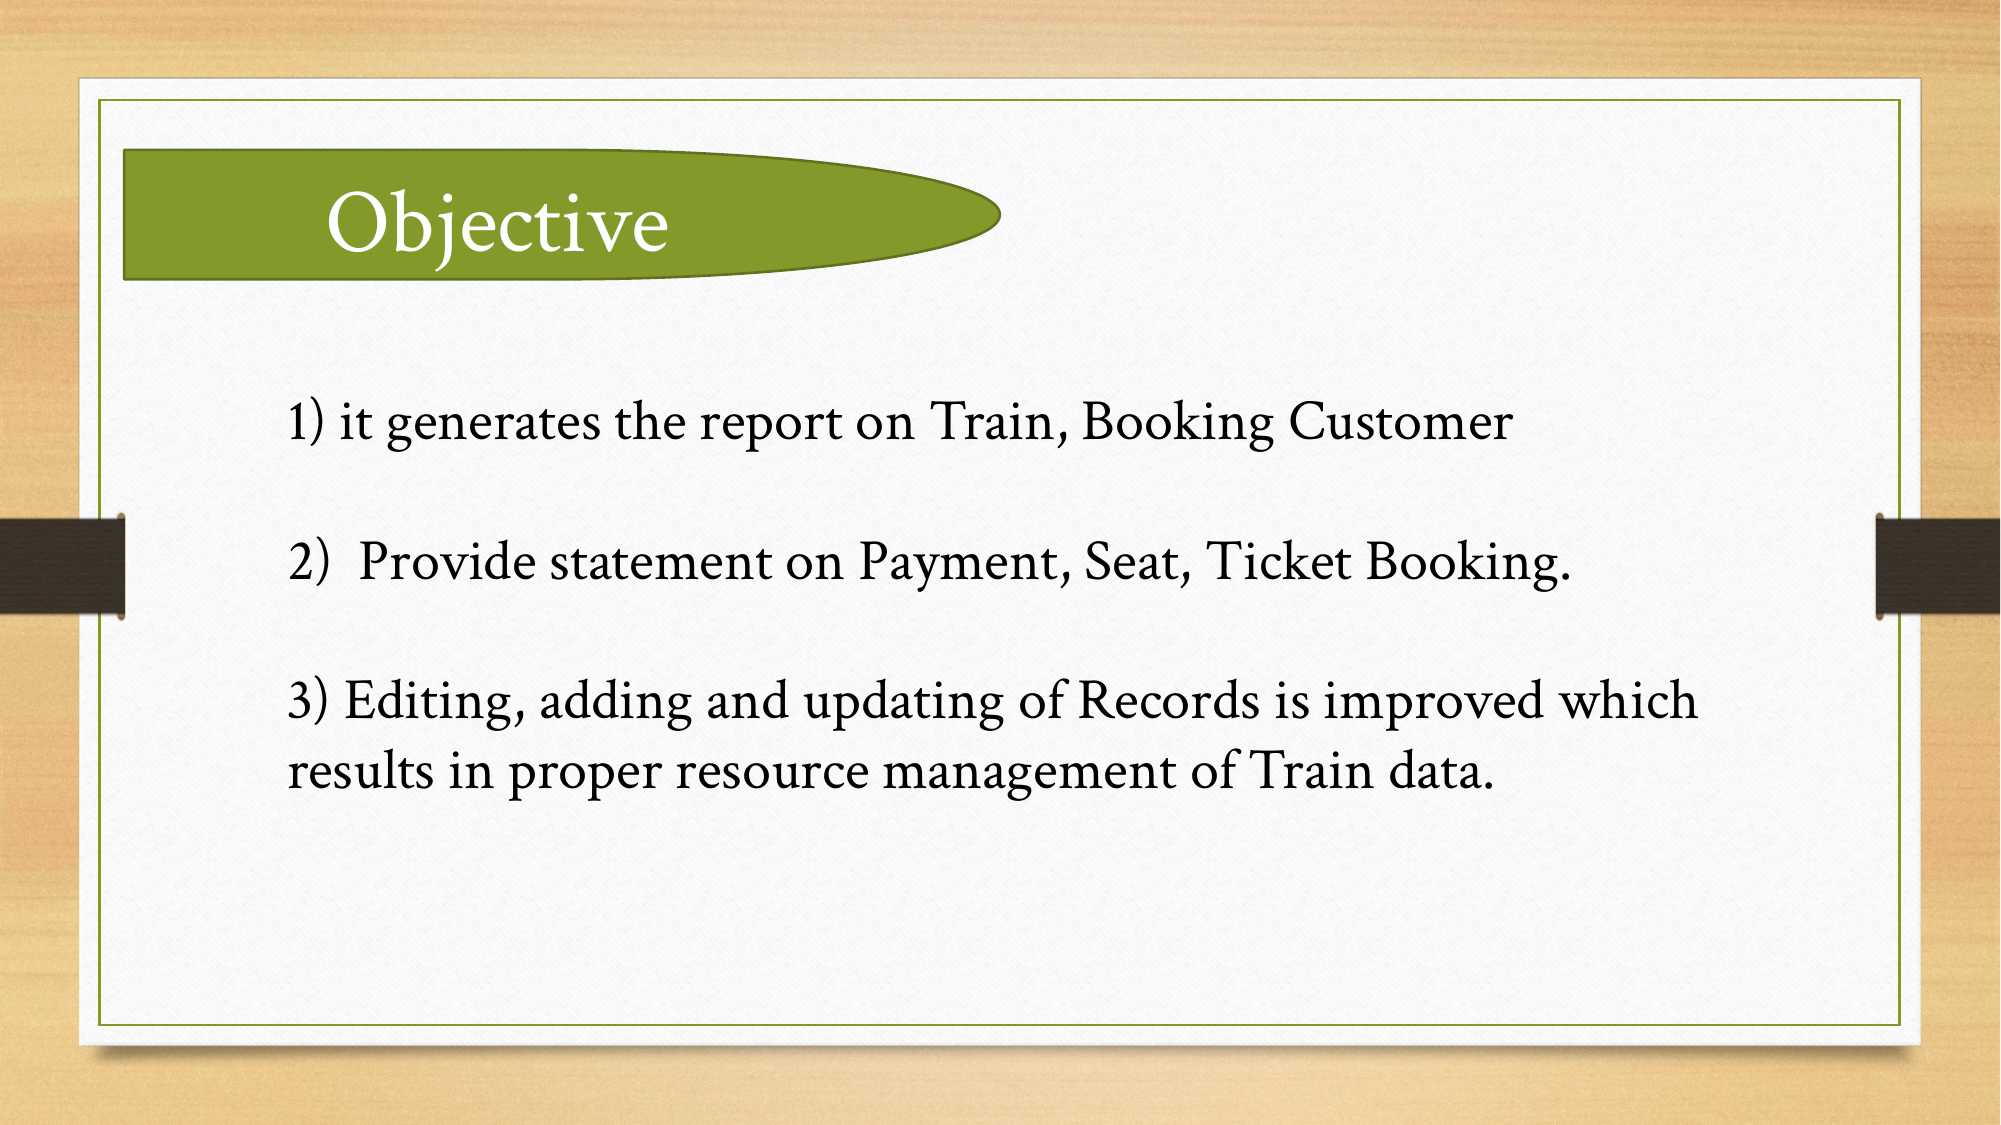

Objective
1) it generates the report on Train, Booking Customer

2)  Provide statement on Payment, Seat, Ticket Booking.

3) Editing, adding and updating of Records is improved which  results in proper resource management of Train data.